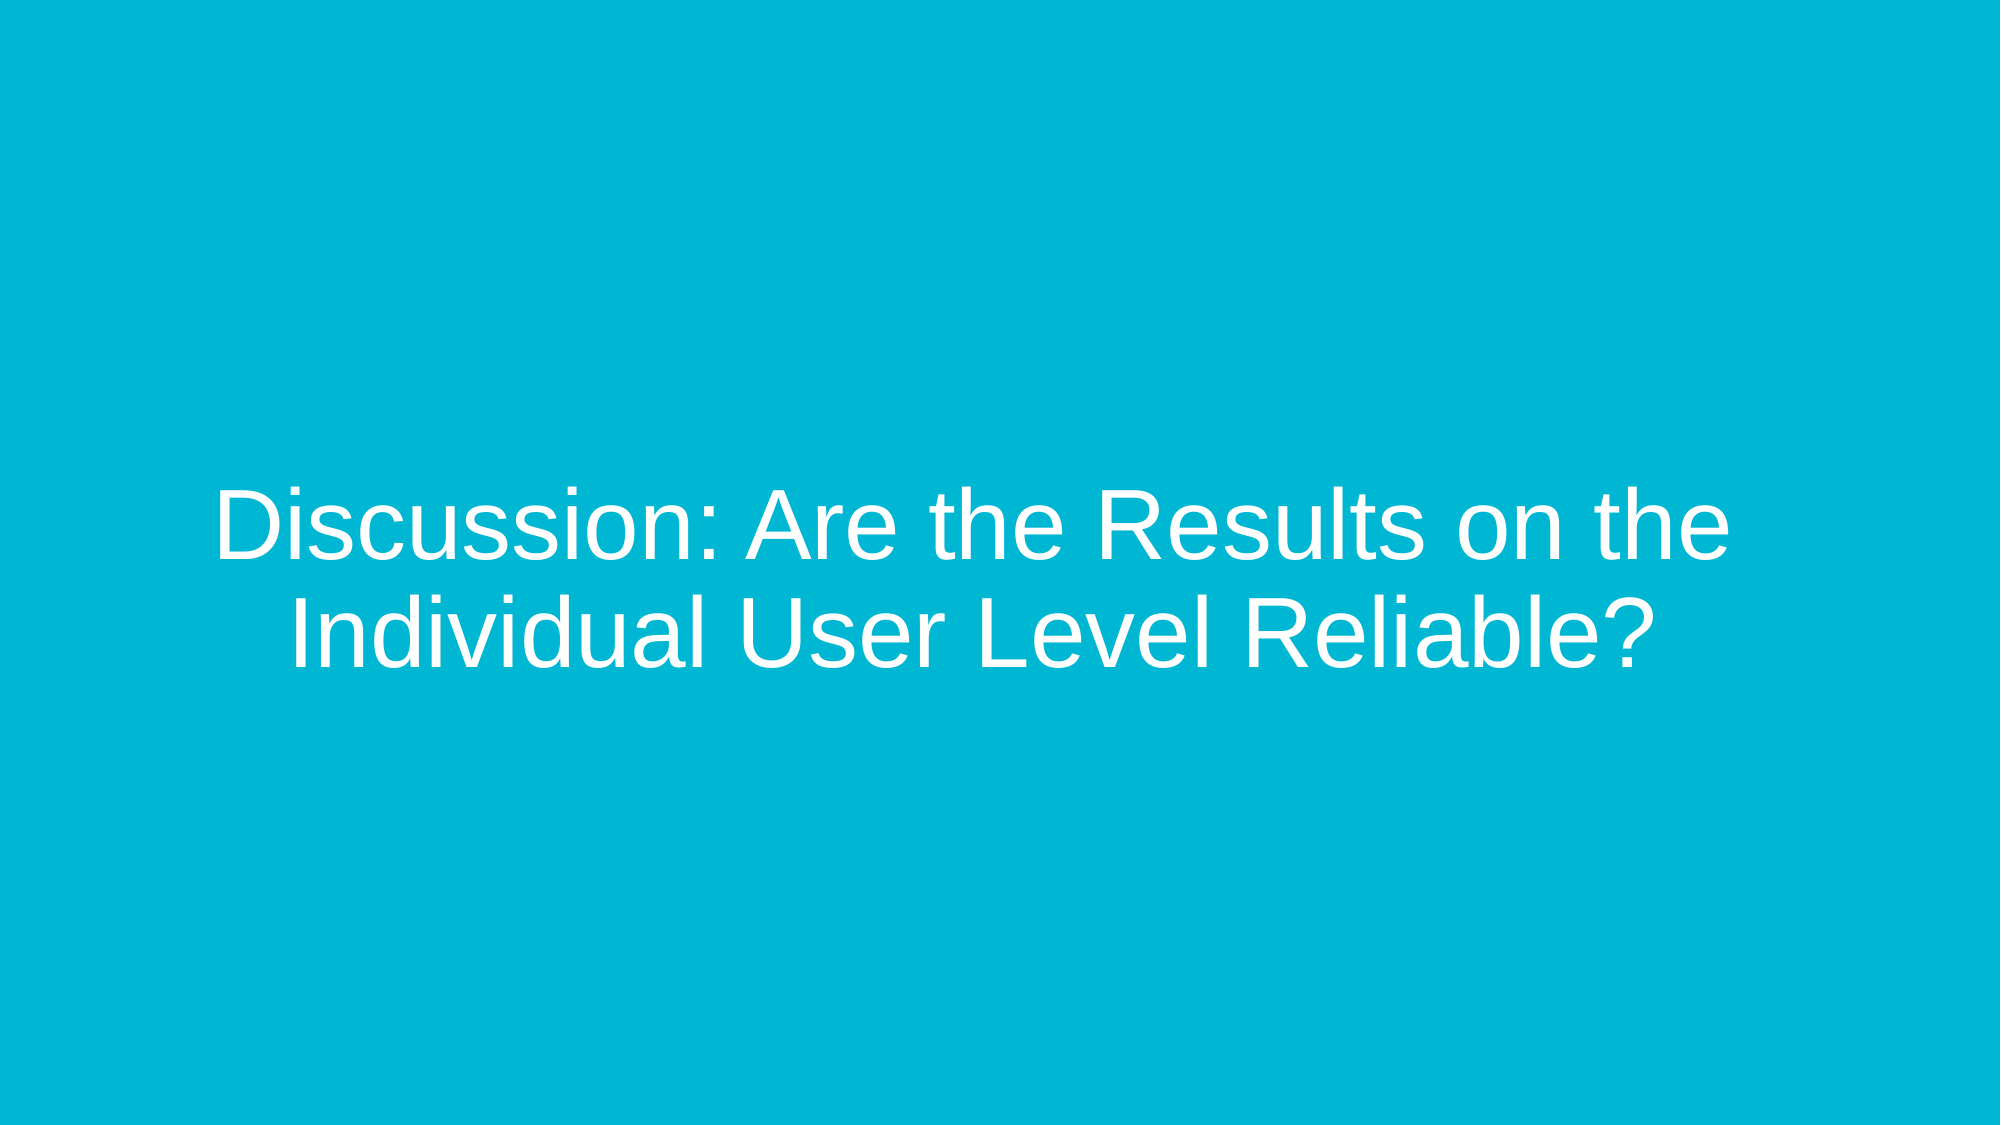

Discussion: Are the Results on the Individual User Level Reliable?